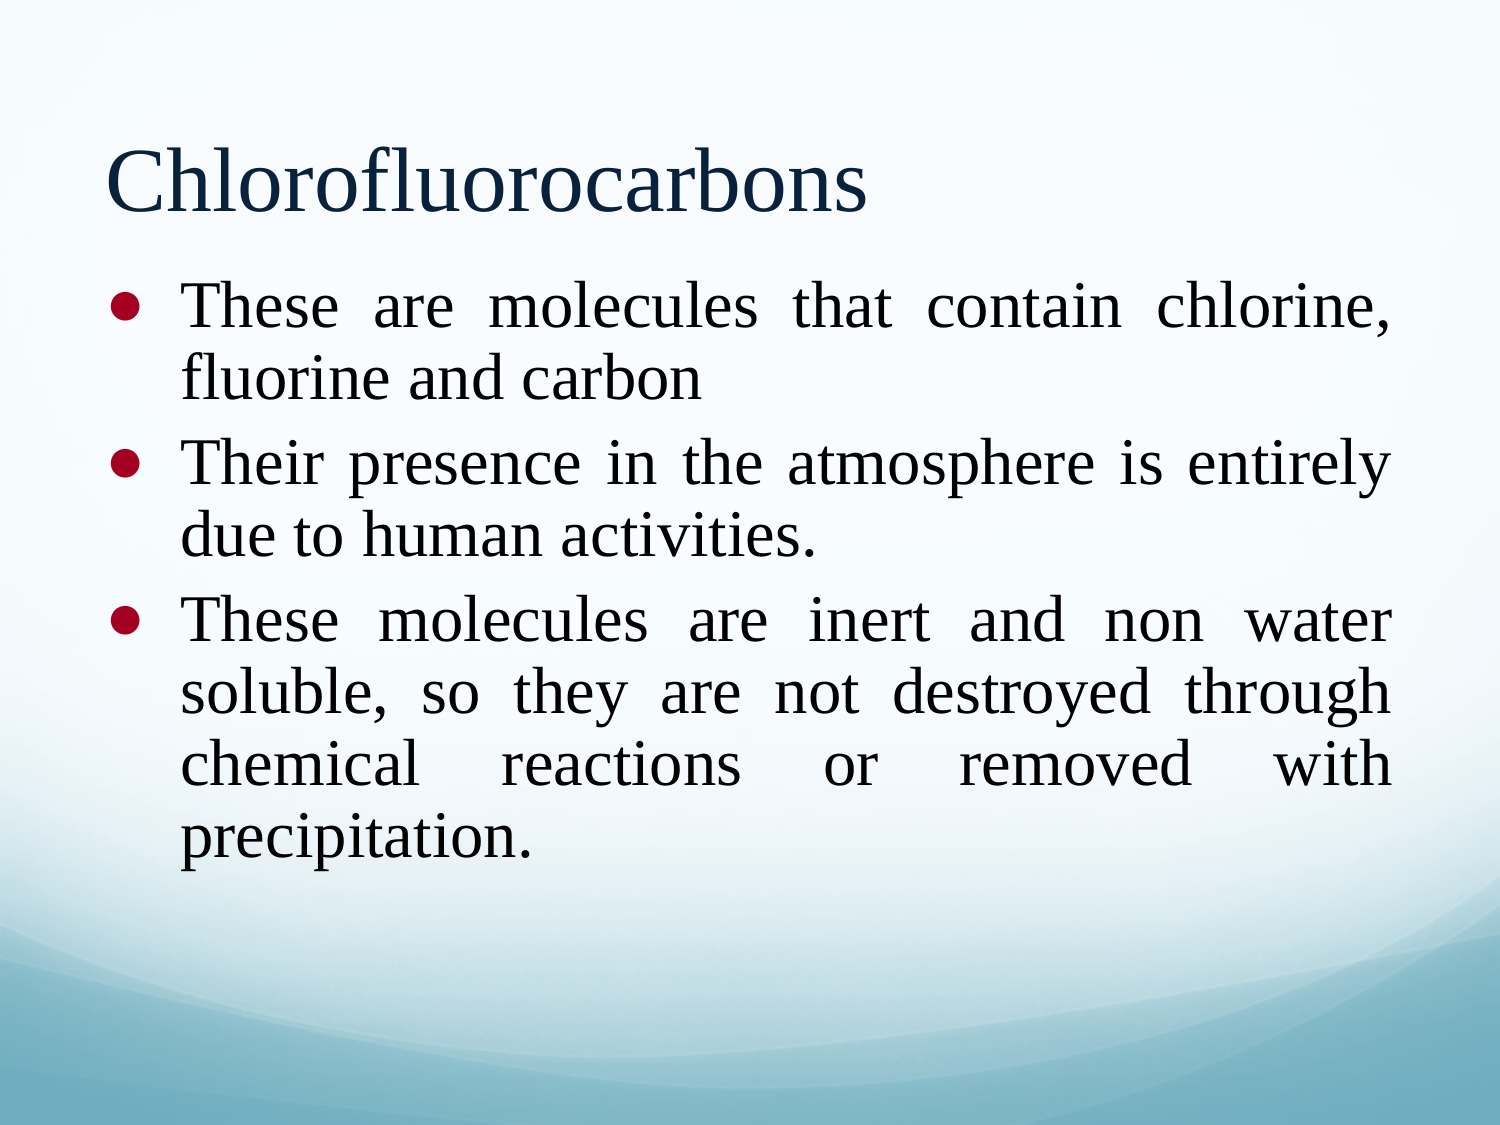

# Chlorofluorocarbons
These are molecules that contain chlorine, fluorine and carbon
Their presence in the atmosphere is entirely due to human activities.
These molecules are inert and non water soluble, so they are not destroyed through chemical reactions or removed with precipitation.